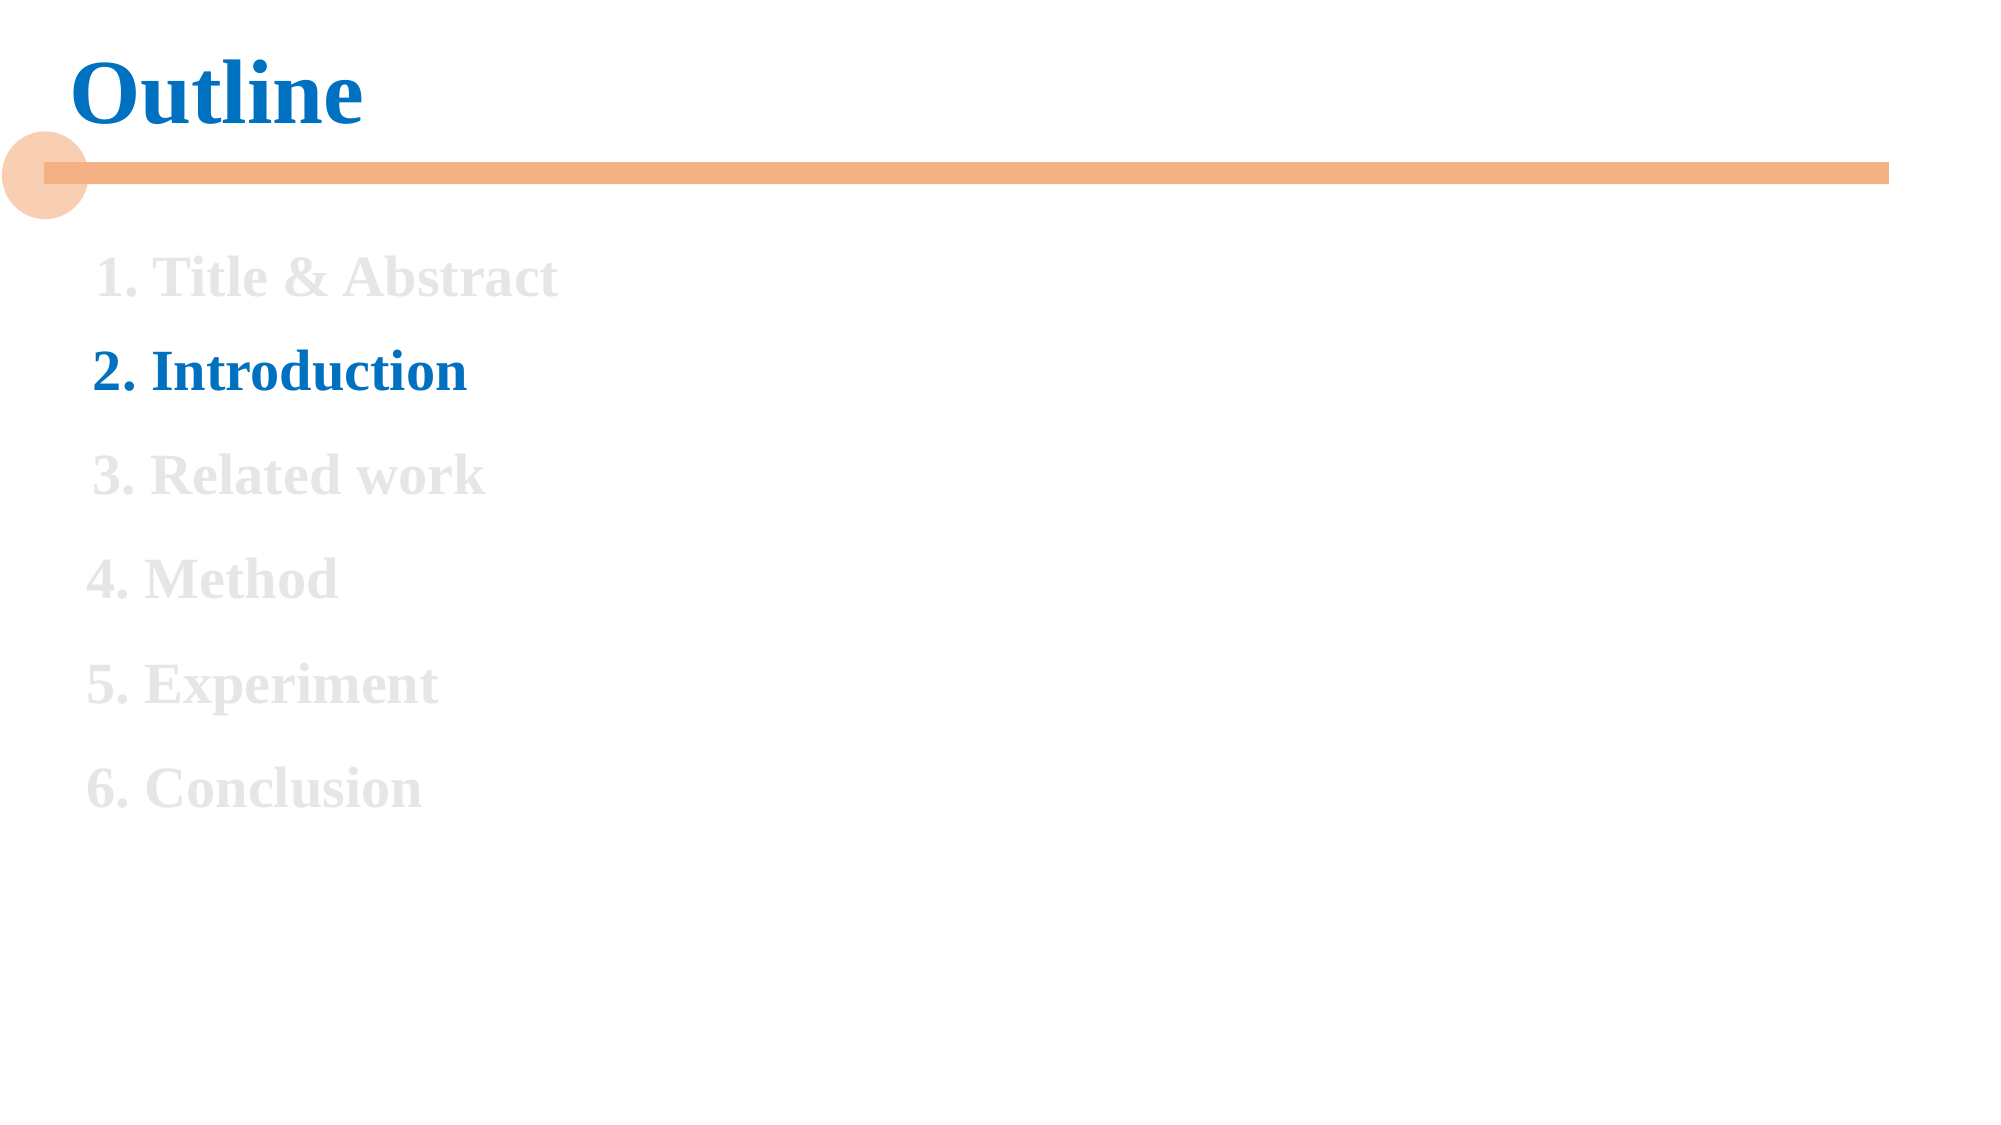

Outline

# 1. Title & Abstract
2. Introduction
3. Related work
4. Method
5. Experiment
6. Conclusion
11